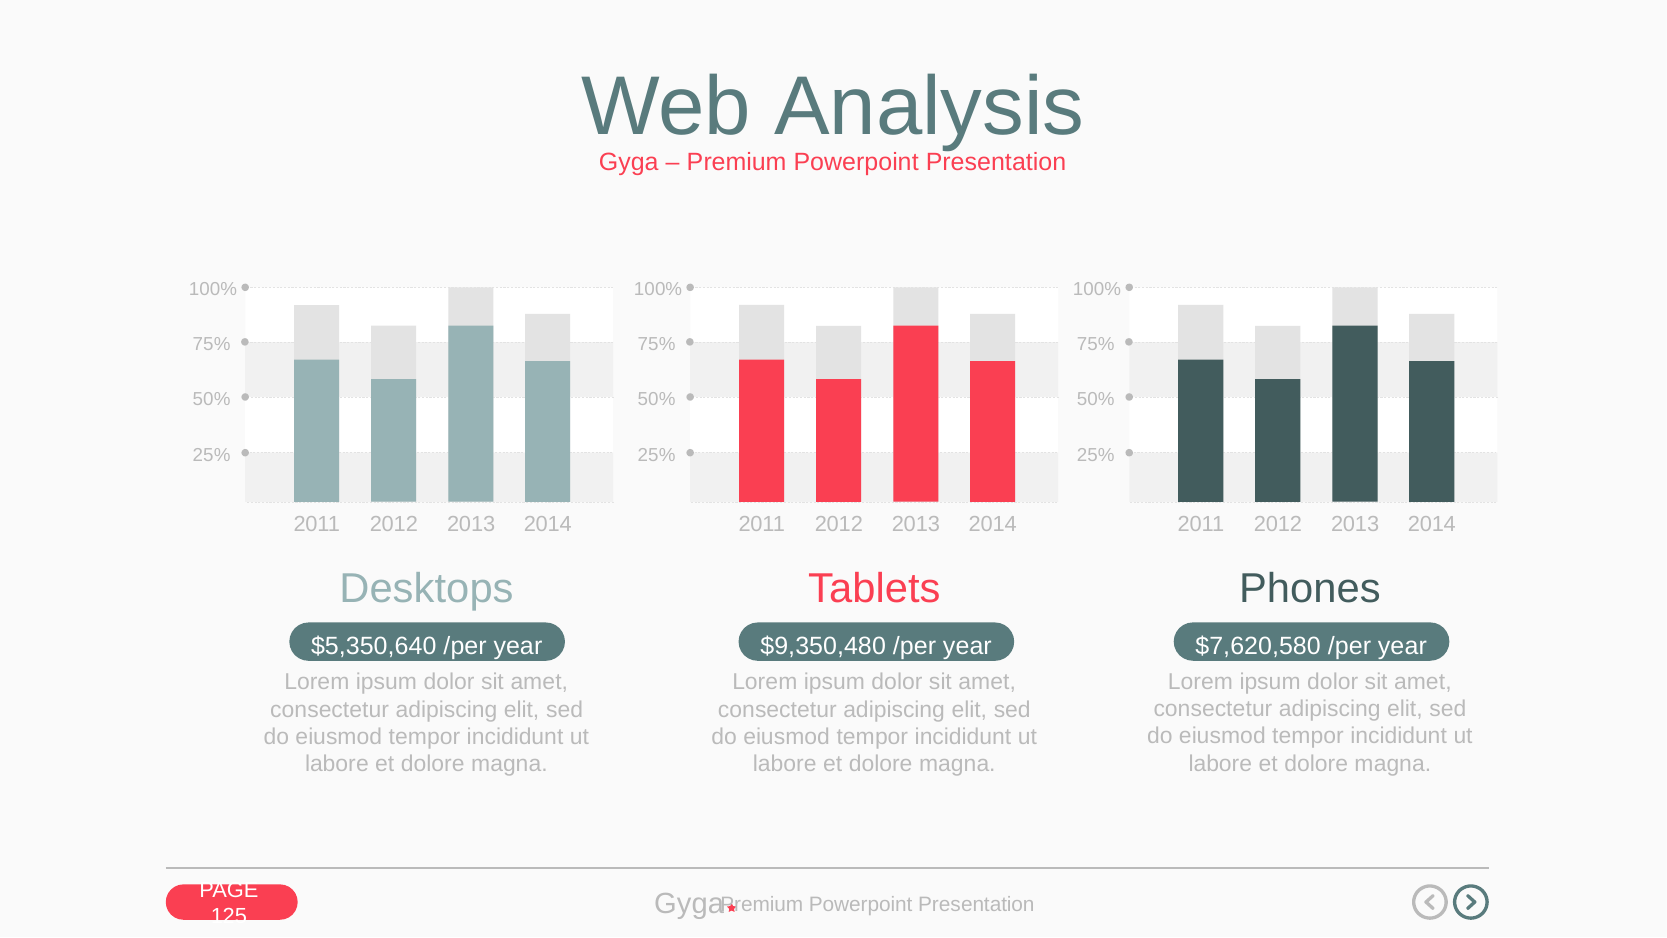

Web Analysis
Gyga – Premium Powerpoint Presentation
100%
100%
100%

75%
75%
75%

50%
50%
50%

25%
25%
25%

2012
2013
2014
2012
2013
2014
2012
2013
2014
2011
2011
2011
Phones
Lorem ipsum dolor sit amet, consectetur adipiscing elit, sed do eiusmod tempor incididunt ut labore et dolore magna.
Tablets
Lorem ipsum dolor sit amet, consectetur adipiscing elit, sed do eiusmod tempor incididunt ut labore et dolore magna.
Desktops
Lorem ipsum dolor sit amet, consectetur adipiscing elit, sed do eiusmod tempor incididunt ut labore et dolore magna.
$7,620,580 /per year
$9,350,480 /per year
$5,350,640 /per year